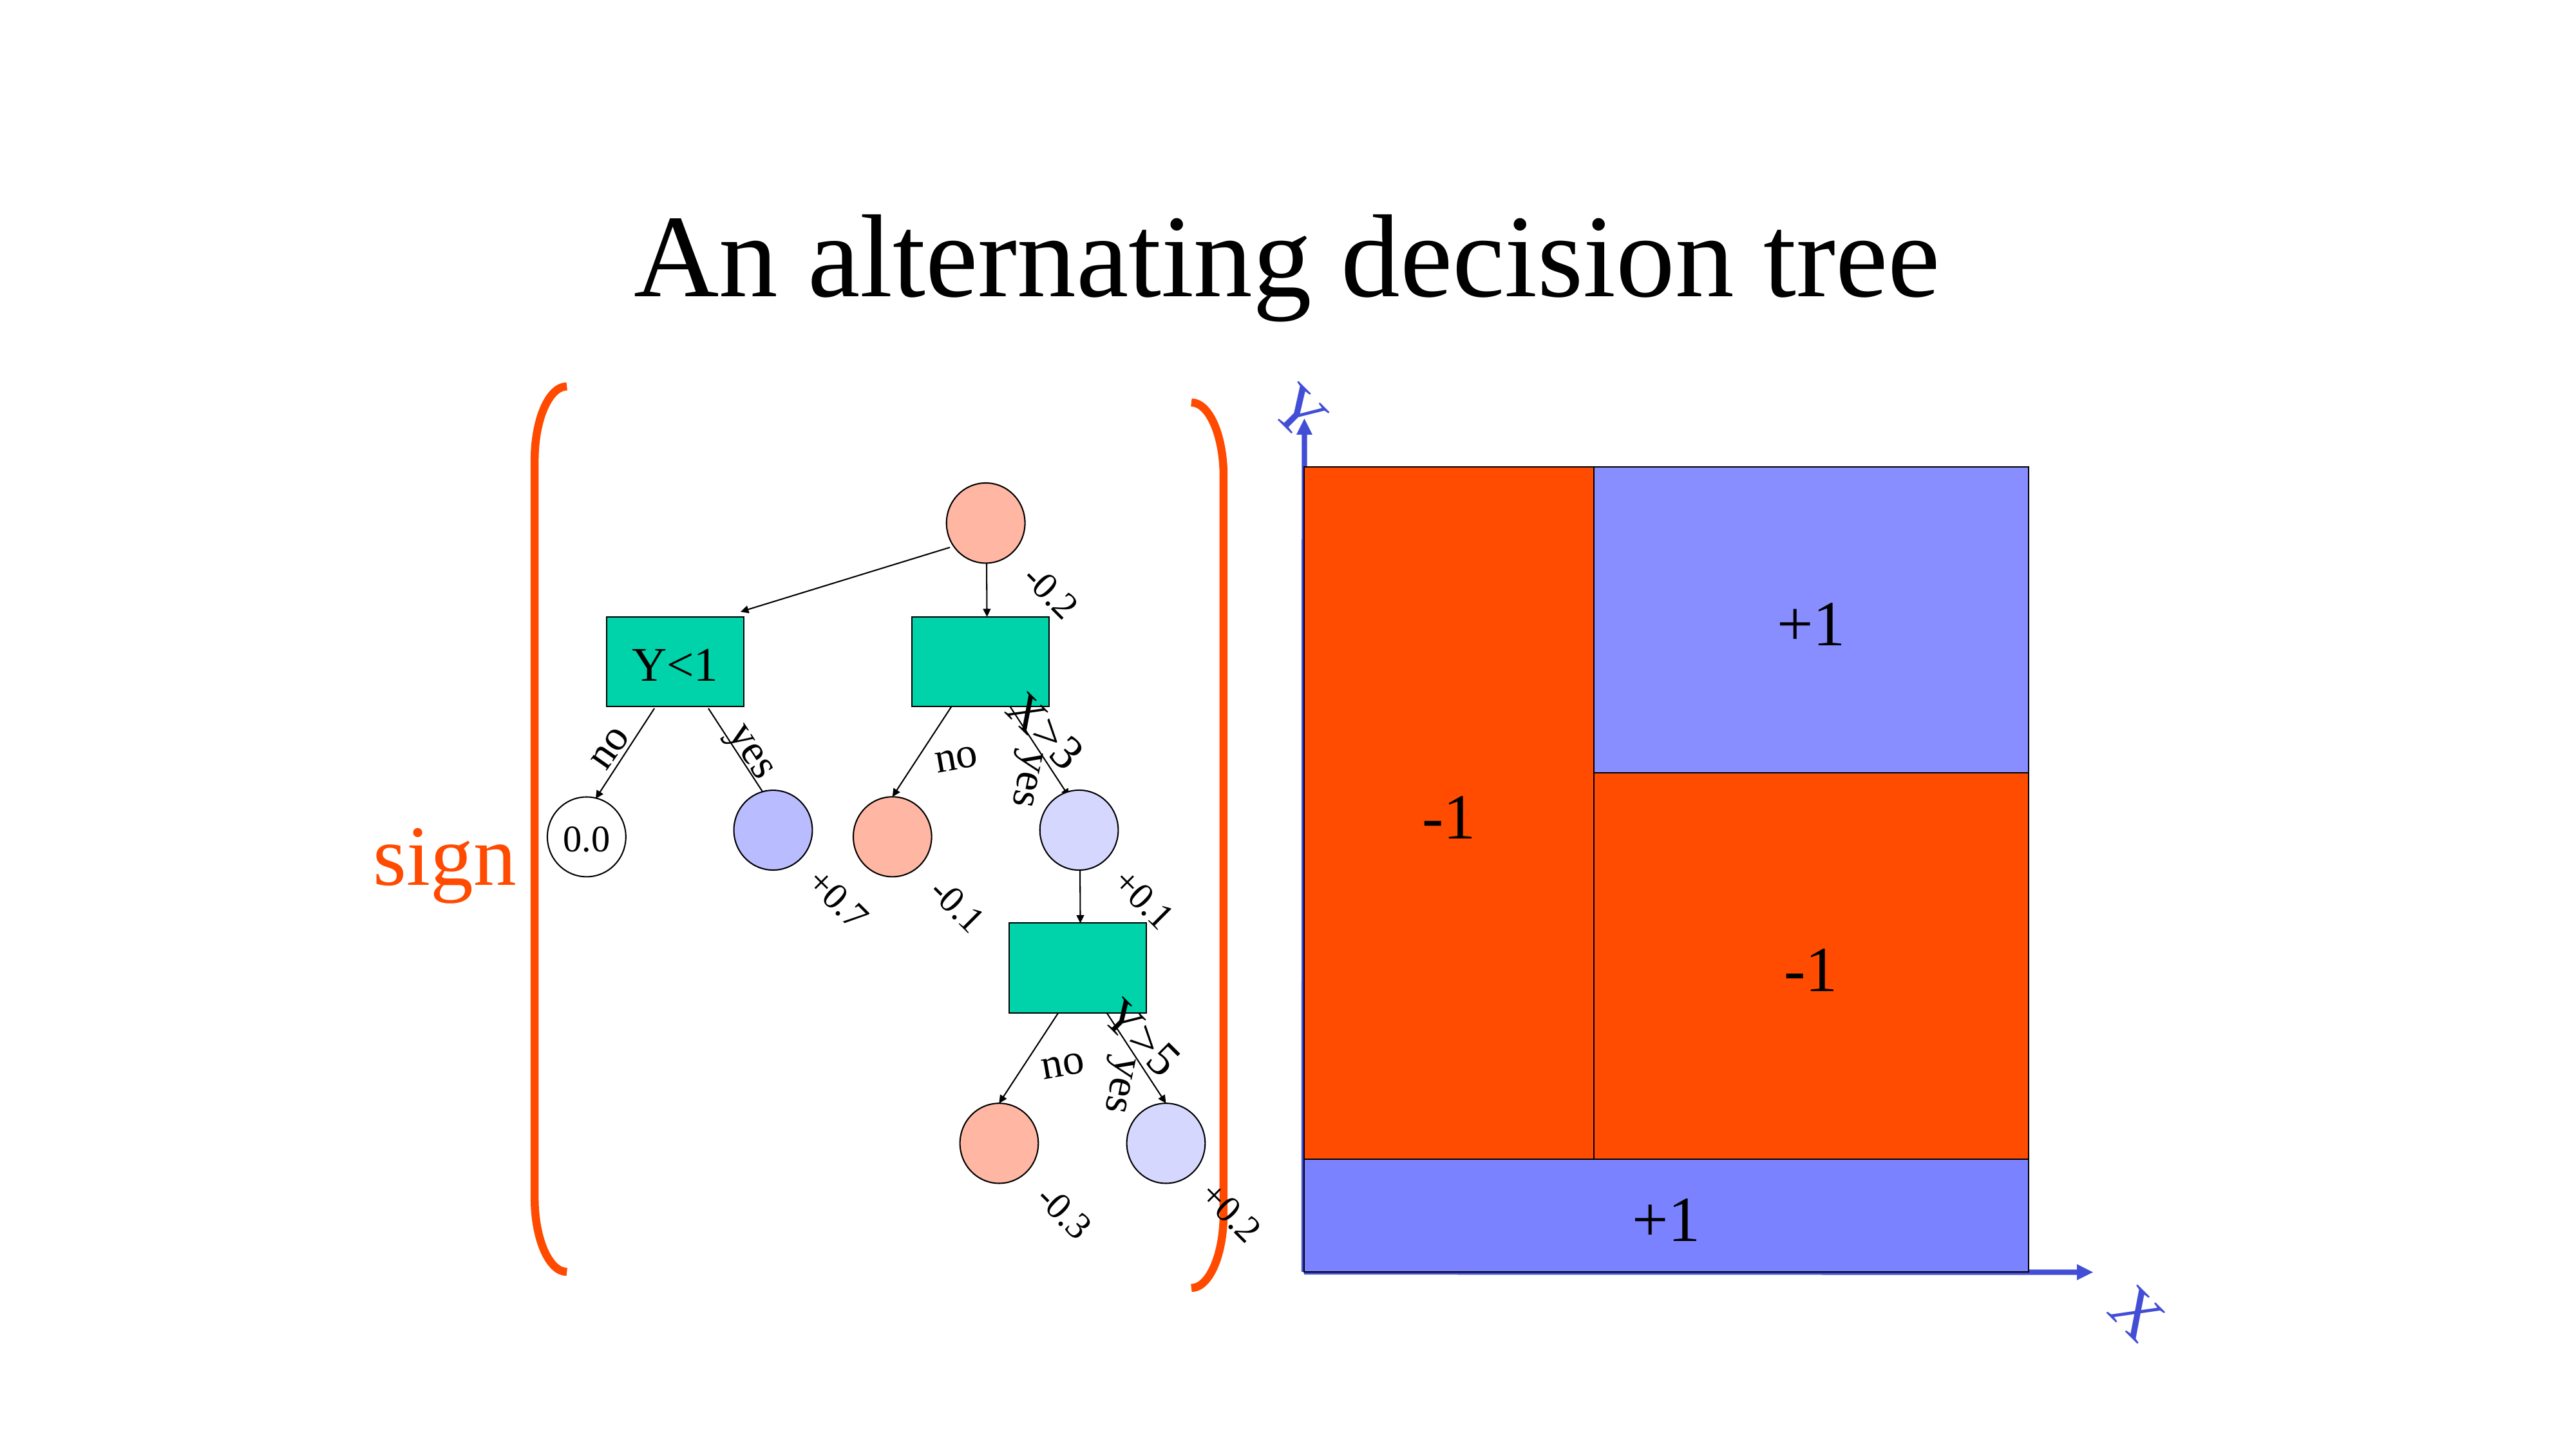

# An alternating decision tree
Y

X

sign

-0.1

+0.1

-1

+1

-1

+1

+0.2

-0.3

-0.2

Y<1

no
yes

+0.7

0.0

X>3
yes

no

+0.1

-0.1

Y>5
yes

no

-0.3

+0.2

+0.7